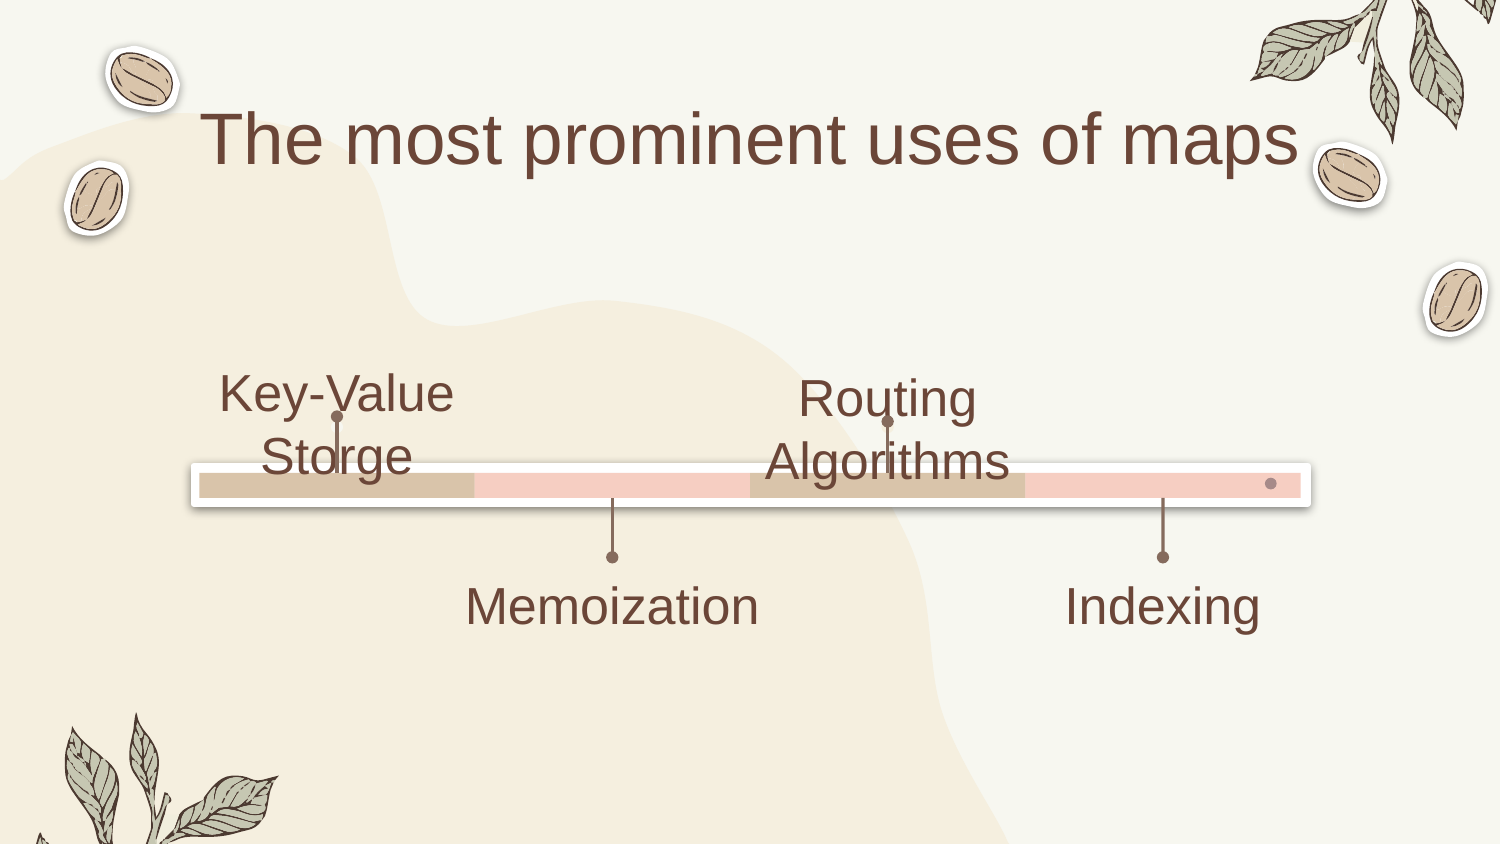

# The most prominent uses of maps

Key-Value Storge
Routing Algorithms

Memoization
Indexing